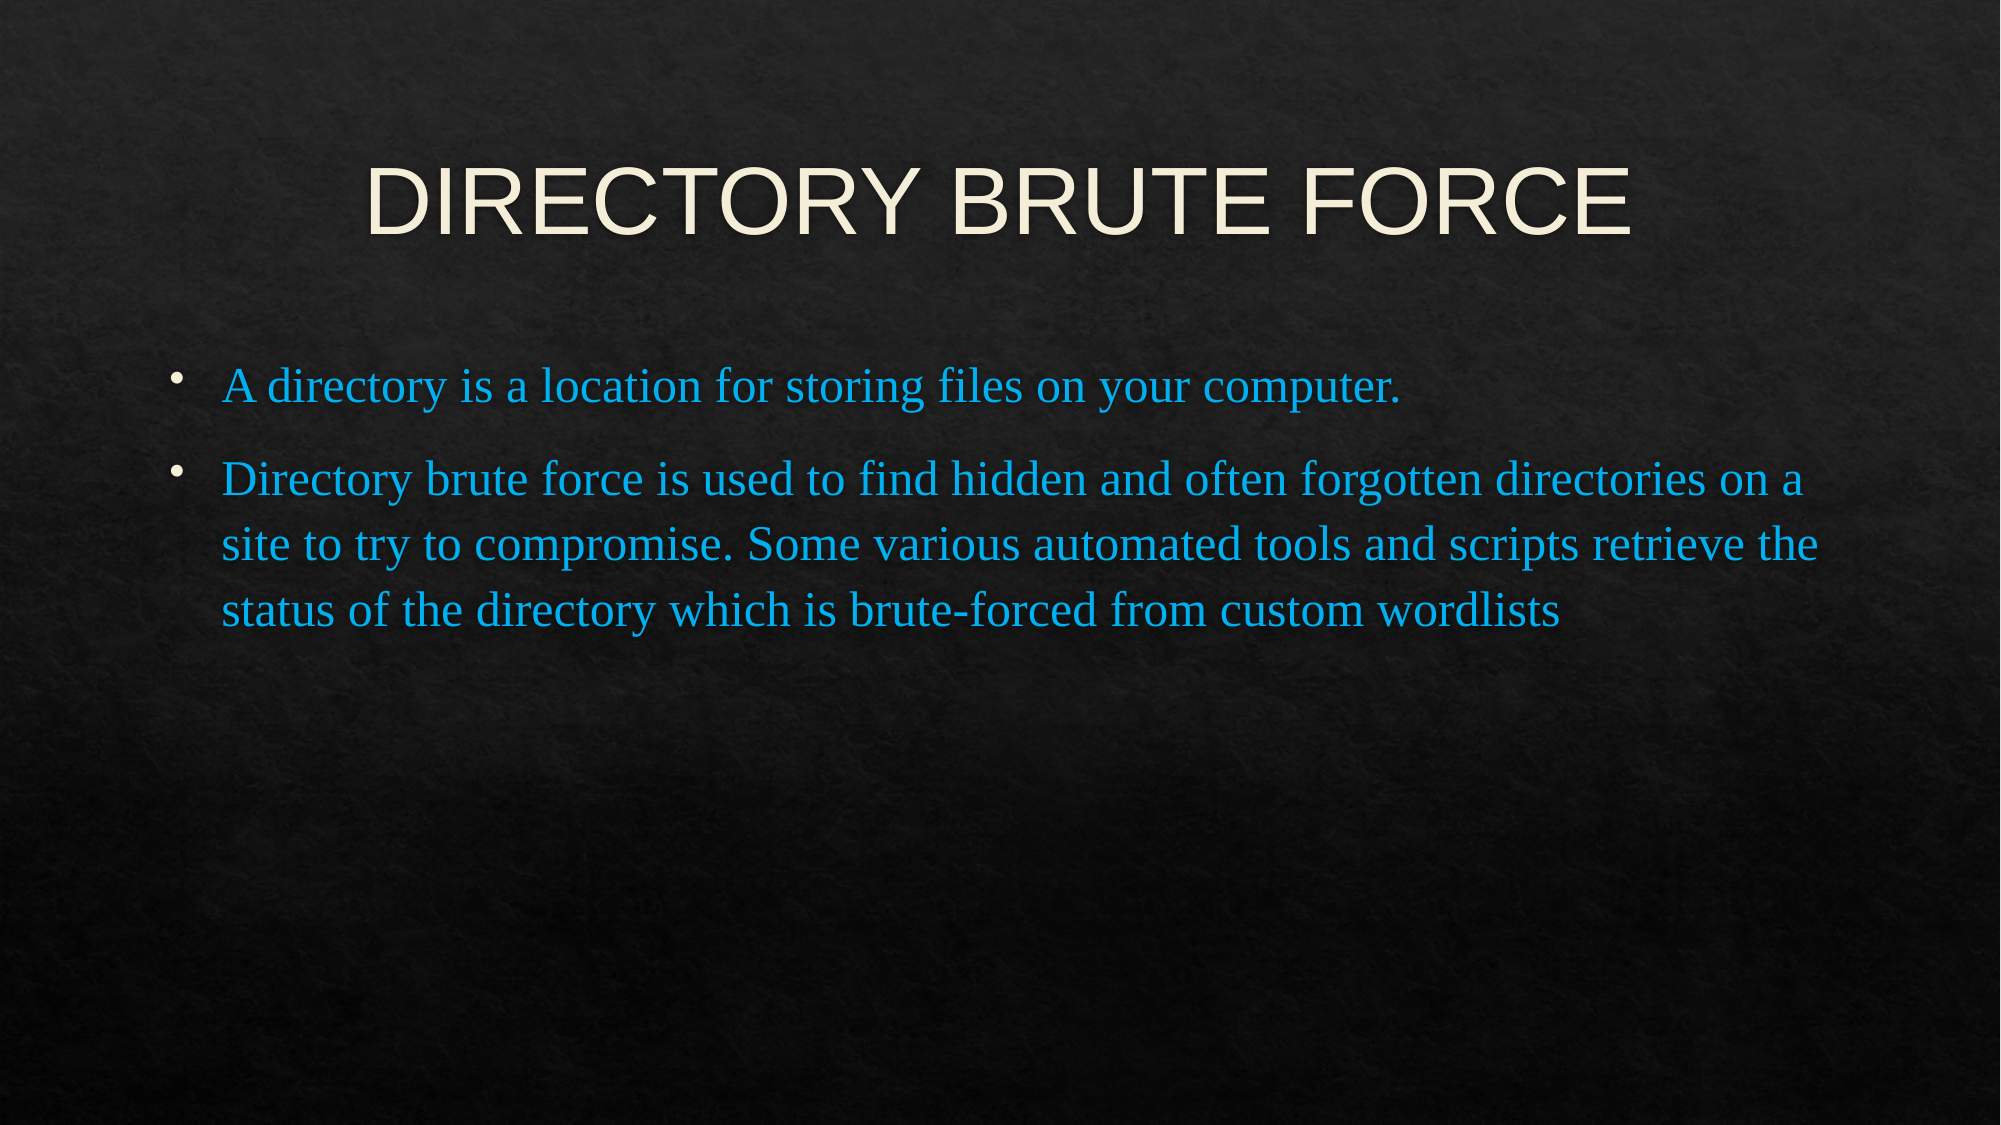

# DIRECTORY BRUTE FORCE
A directory is a location for storing files on your computer.
Directory brute force is used to find hidden and often forgotten directories on a site to try to compromise. Some various automated tools and scripts retrieve the status of the directory which is brute-forced from custom wordlists